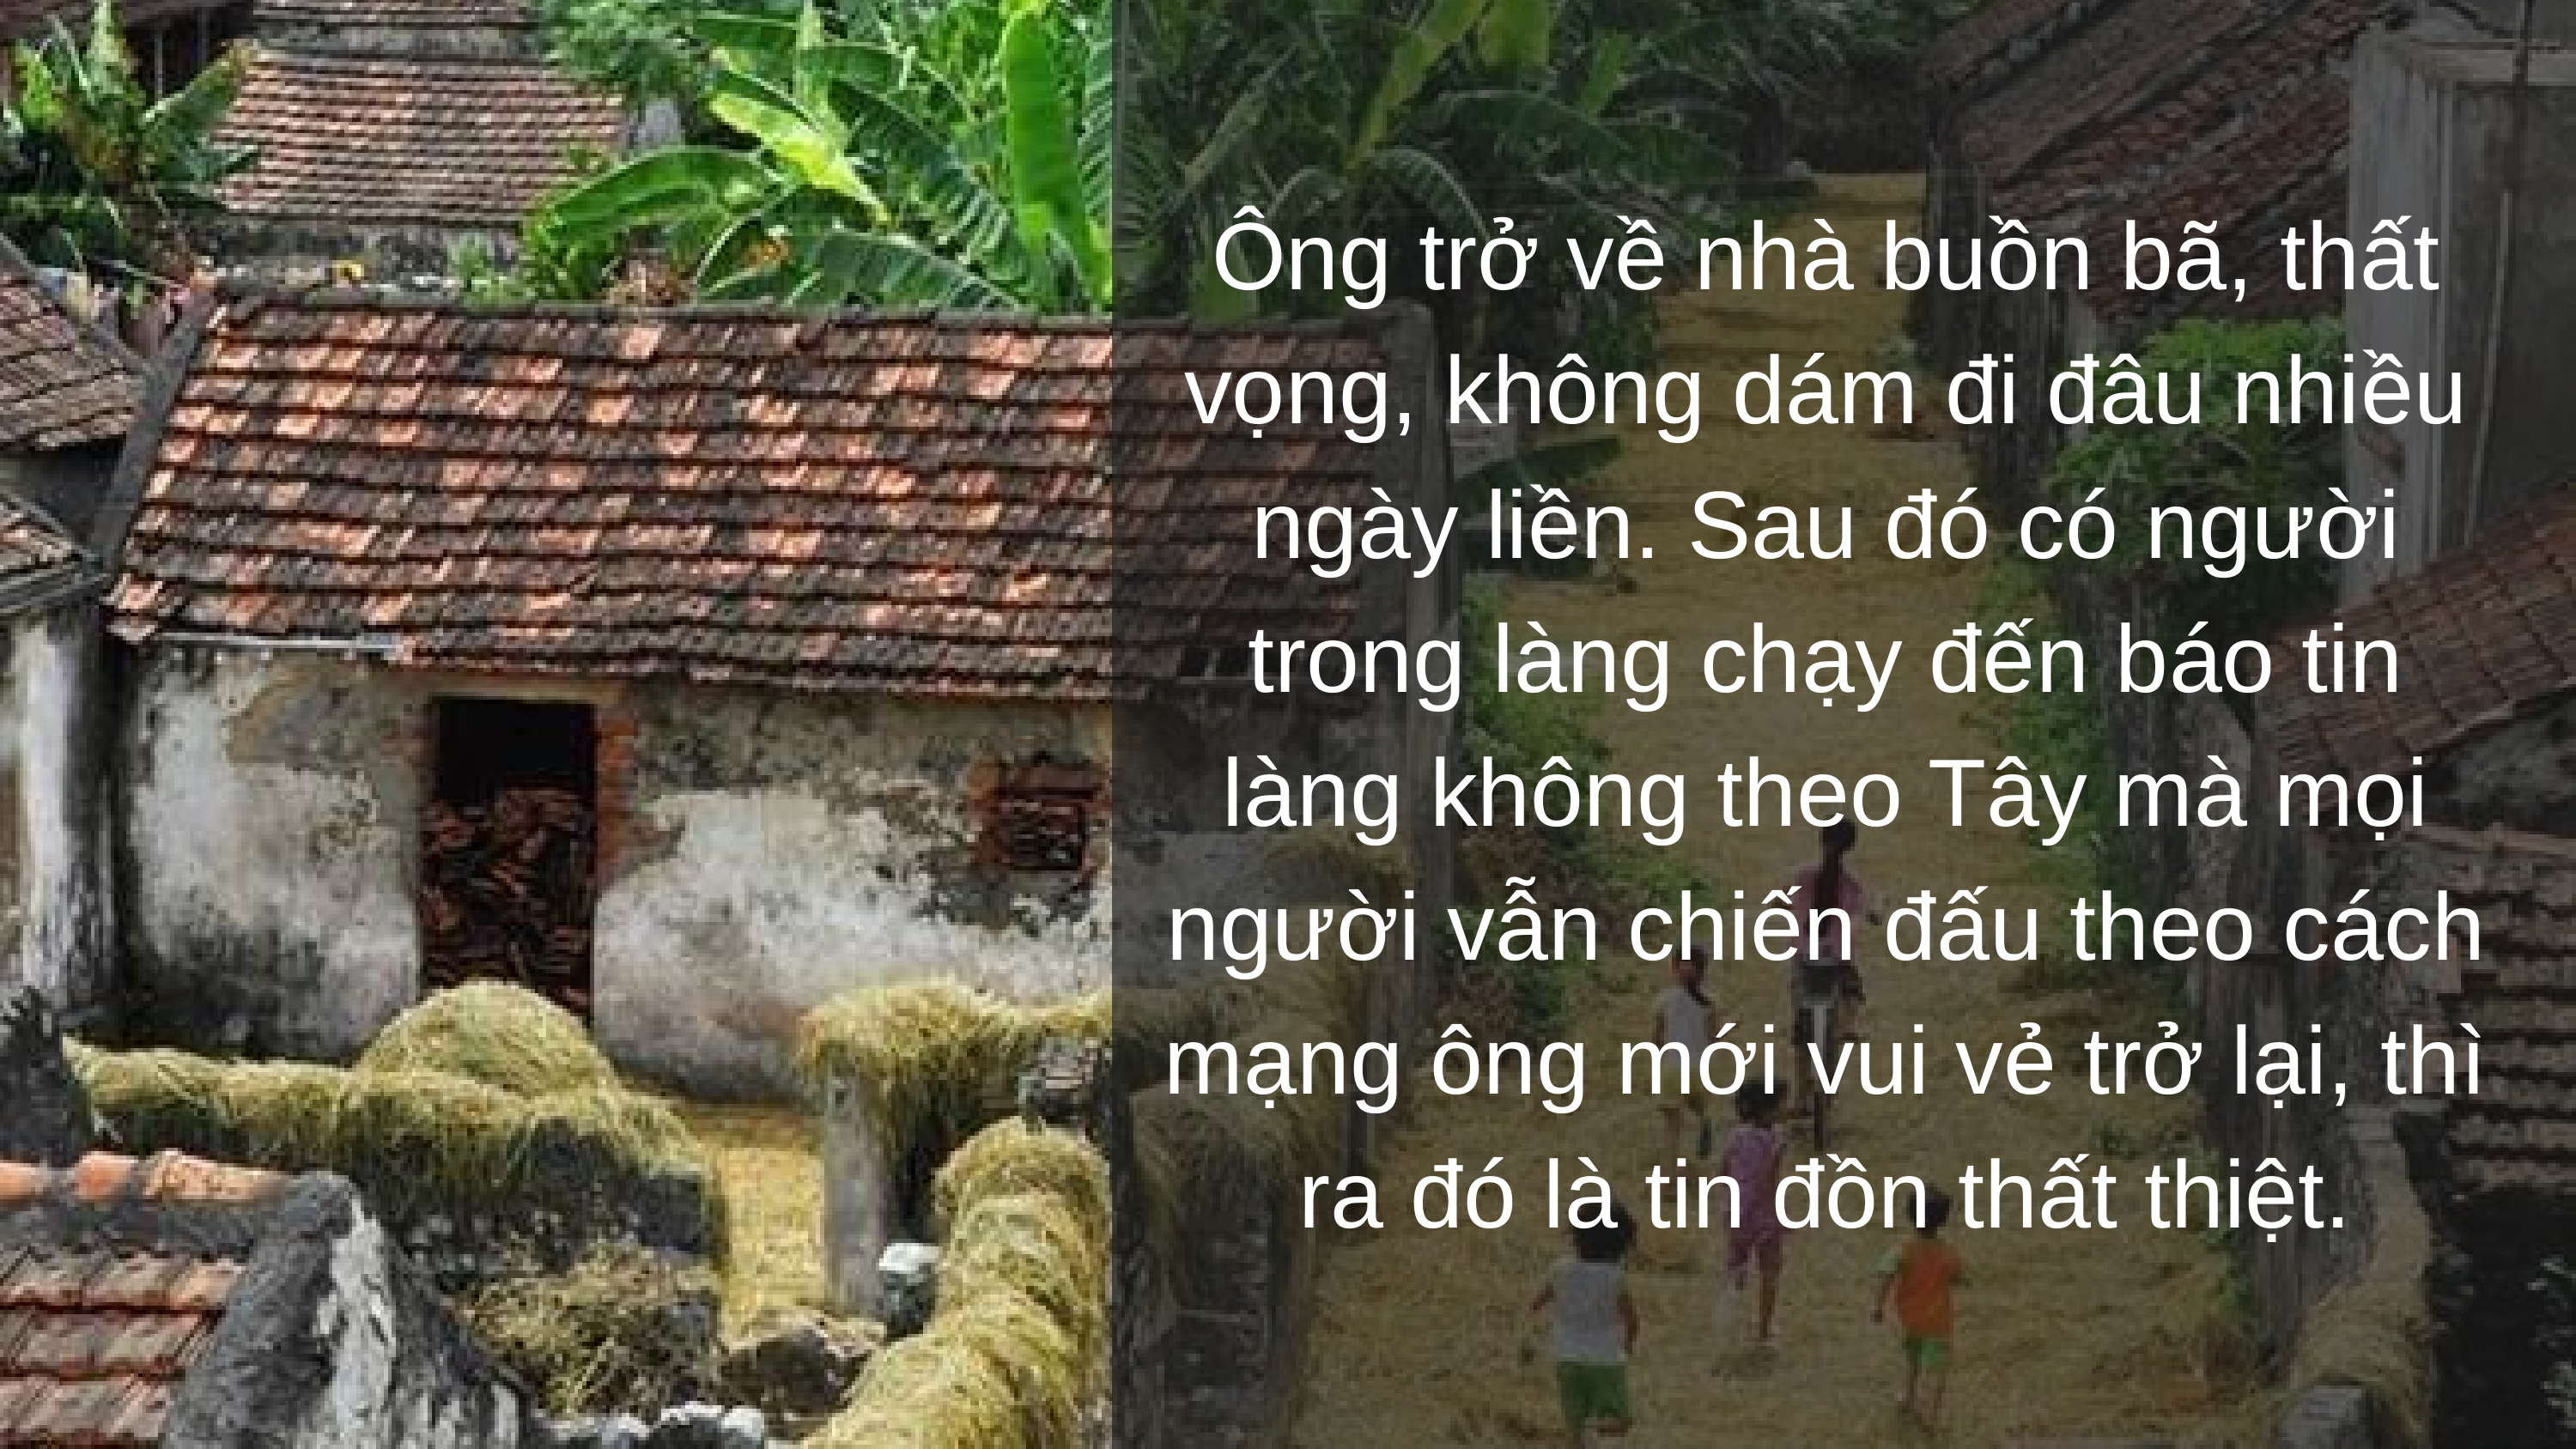

Ông trở về nhà buồn bã, thất vọng, không dám đi đâu nhiều ngày liền. Sau đó có người trong làng chạy đến báo tin làng không theo Tây mà mọi người vẫn chiến đấu theo cách mạng ông mới vui vẻ trở lại, thì ra đó là tin đồn thất thiệt.